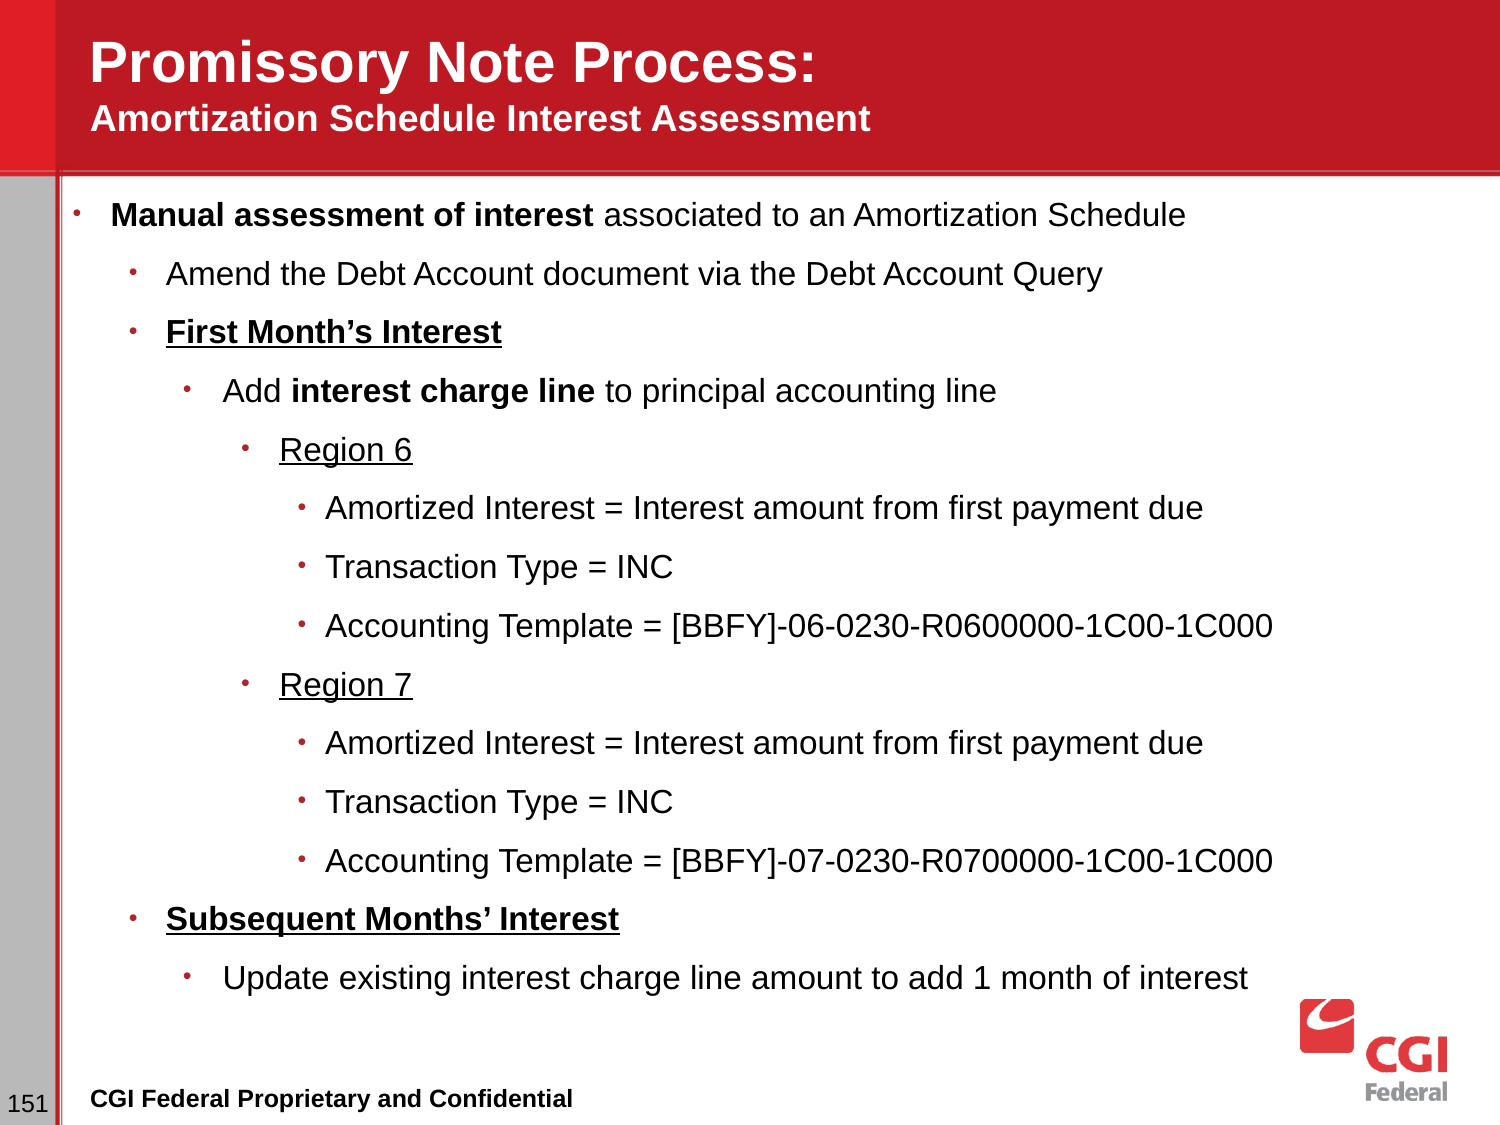

# Promissory Note Process: Amortization Schedule Interest Assessment
Manual assessment of interest associated to an Amortization Schedule
Amend the Debt Account document via the Debt Account Query
First Month’s Interest
Add interest charge line to principal accounting line
Region 6
Amortized Interest = Interest amount from first payment due
Transaction Type = INC
Accounting Template = [BBFY]-06-0230-R0600000-1C00-1C000
Region 7
Amortized Interest = Interest amount from first payment due
Transaction Type = INC
Accounting Template = [BBFY]-07-0230-R0700000-1C00-1C000
Subsequent Months’ Interest
Update existing interest charge line amount to add 1 month of interest

151
CGI Federal Proprietary and Confidential